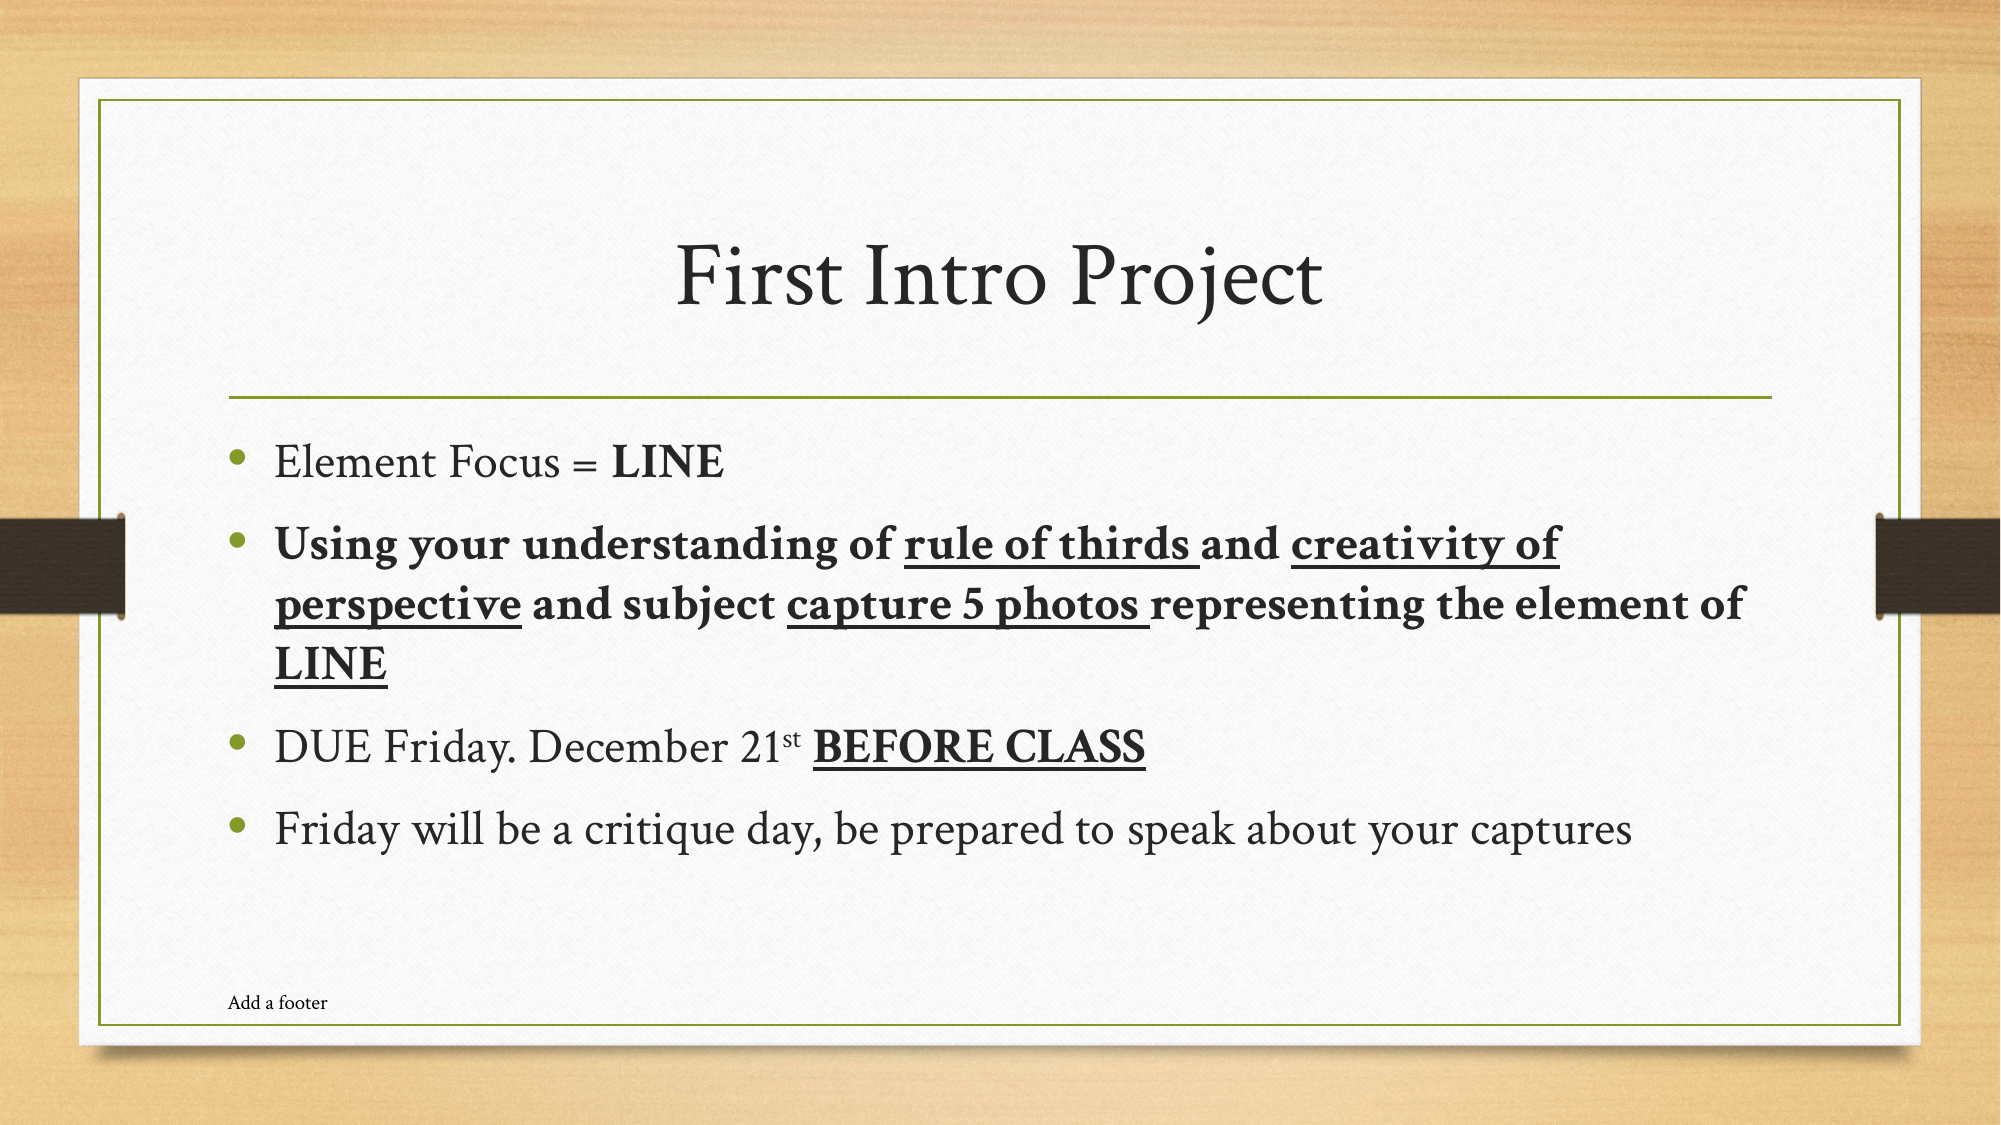

# First Intro Project
Element Focus = LINE
Using your understanding of rule of thirds and creativity of perspective and subject capture 5 photos representing the element of LINE
DUE Friday. December 21st BEFORE CLASS
Friday will be a critique day, be prepared to speak about your captures
Add a footer